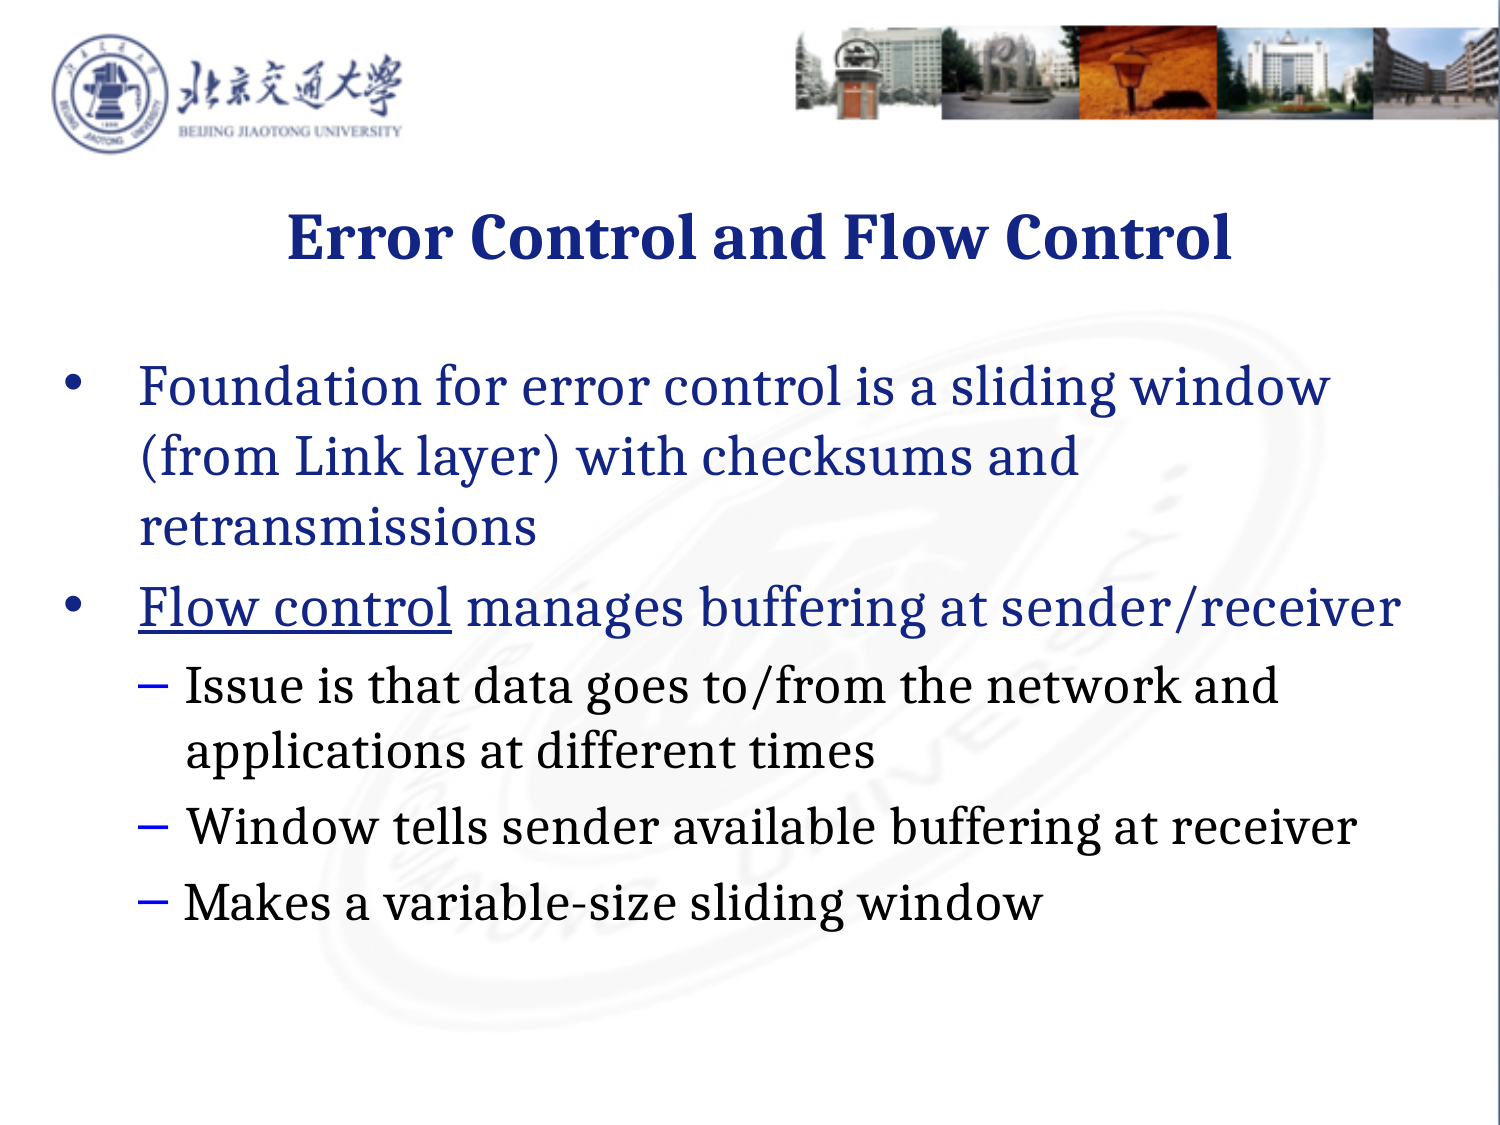

# Error Control and Flow Control
Foundation for error control is a sliding window (from Link layer) with checksums and retransmissions
Flow control manages buffering at sender/receiver
Issue is that data goes to/from the network and   applications at different times
Window tells sender available buffering at receiver
Makes a variable-size sliding window